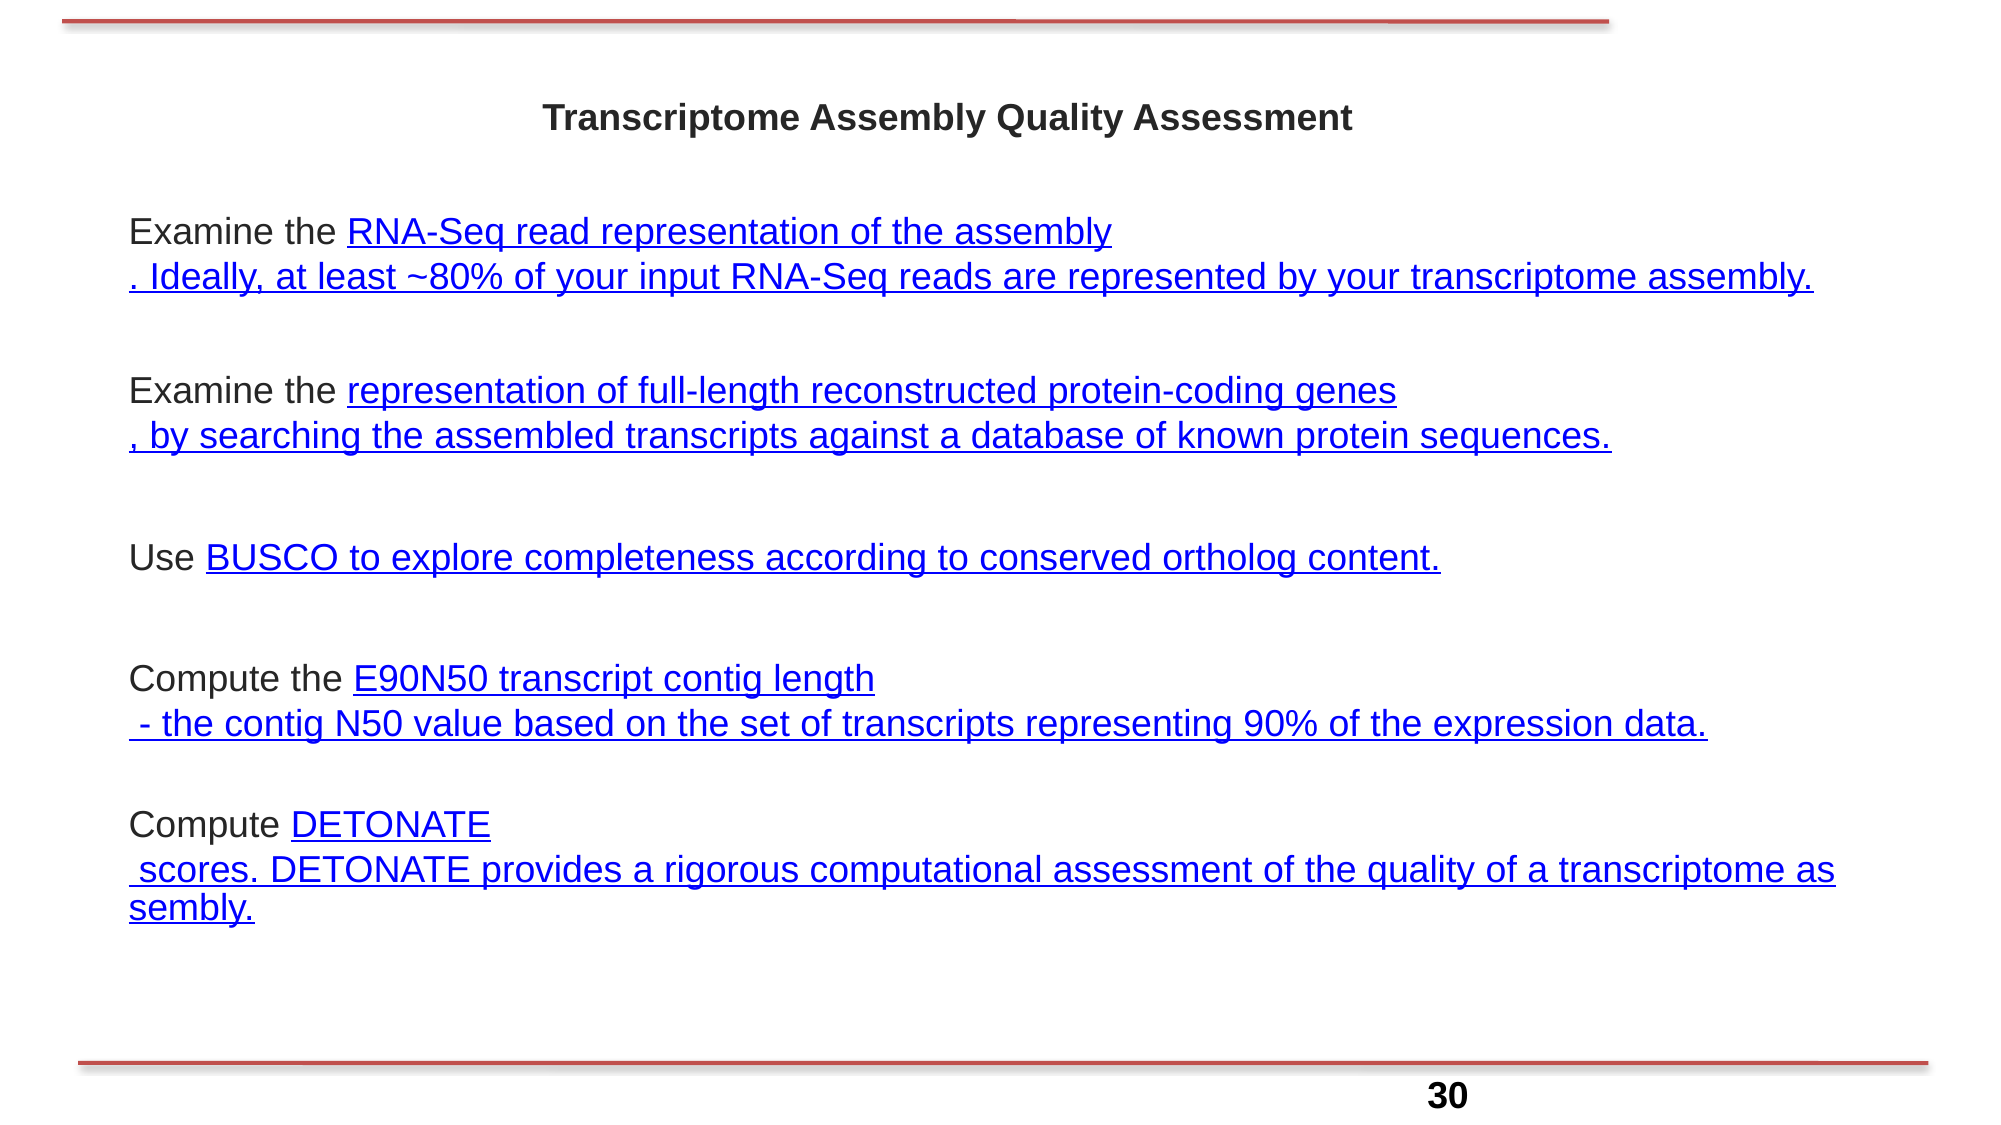

Transcriptome Assembly Quality Assessment
Examine the RNA-Seq read representation of the assembly. Ideally, at least ~80% of your input RNA-Seq reads are represented by your transcriptome assembly.
Examine the representation of full-length reconstructed protein-coding genes, by searching the assembled transcripts against a database of known protein sequences.
Use BUSCO to explore completeness according to conserved ortholog content.
Compute the E90N50 transcript contig length - the contig N50 value based on the set of transcripts representing 90% of the expression data.
Compute DETONATE scores. DETONATE provides a rigorous computational assessment of the quality of a transcriptome assembly.
30